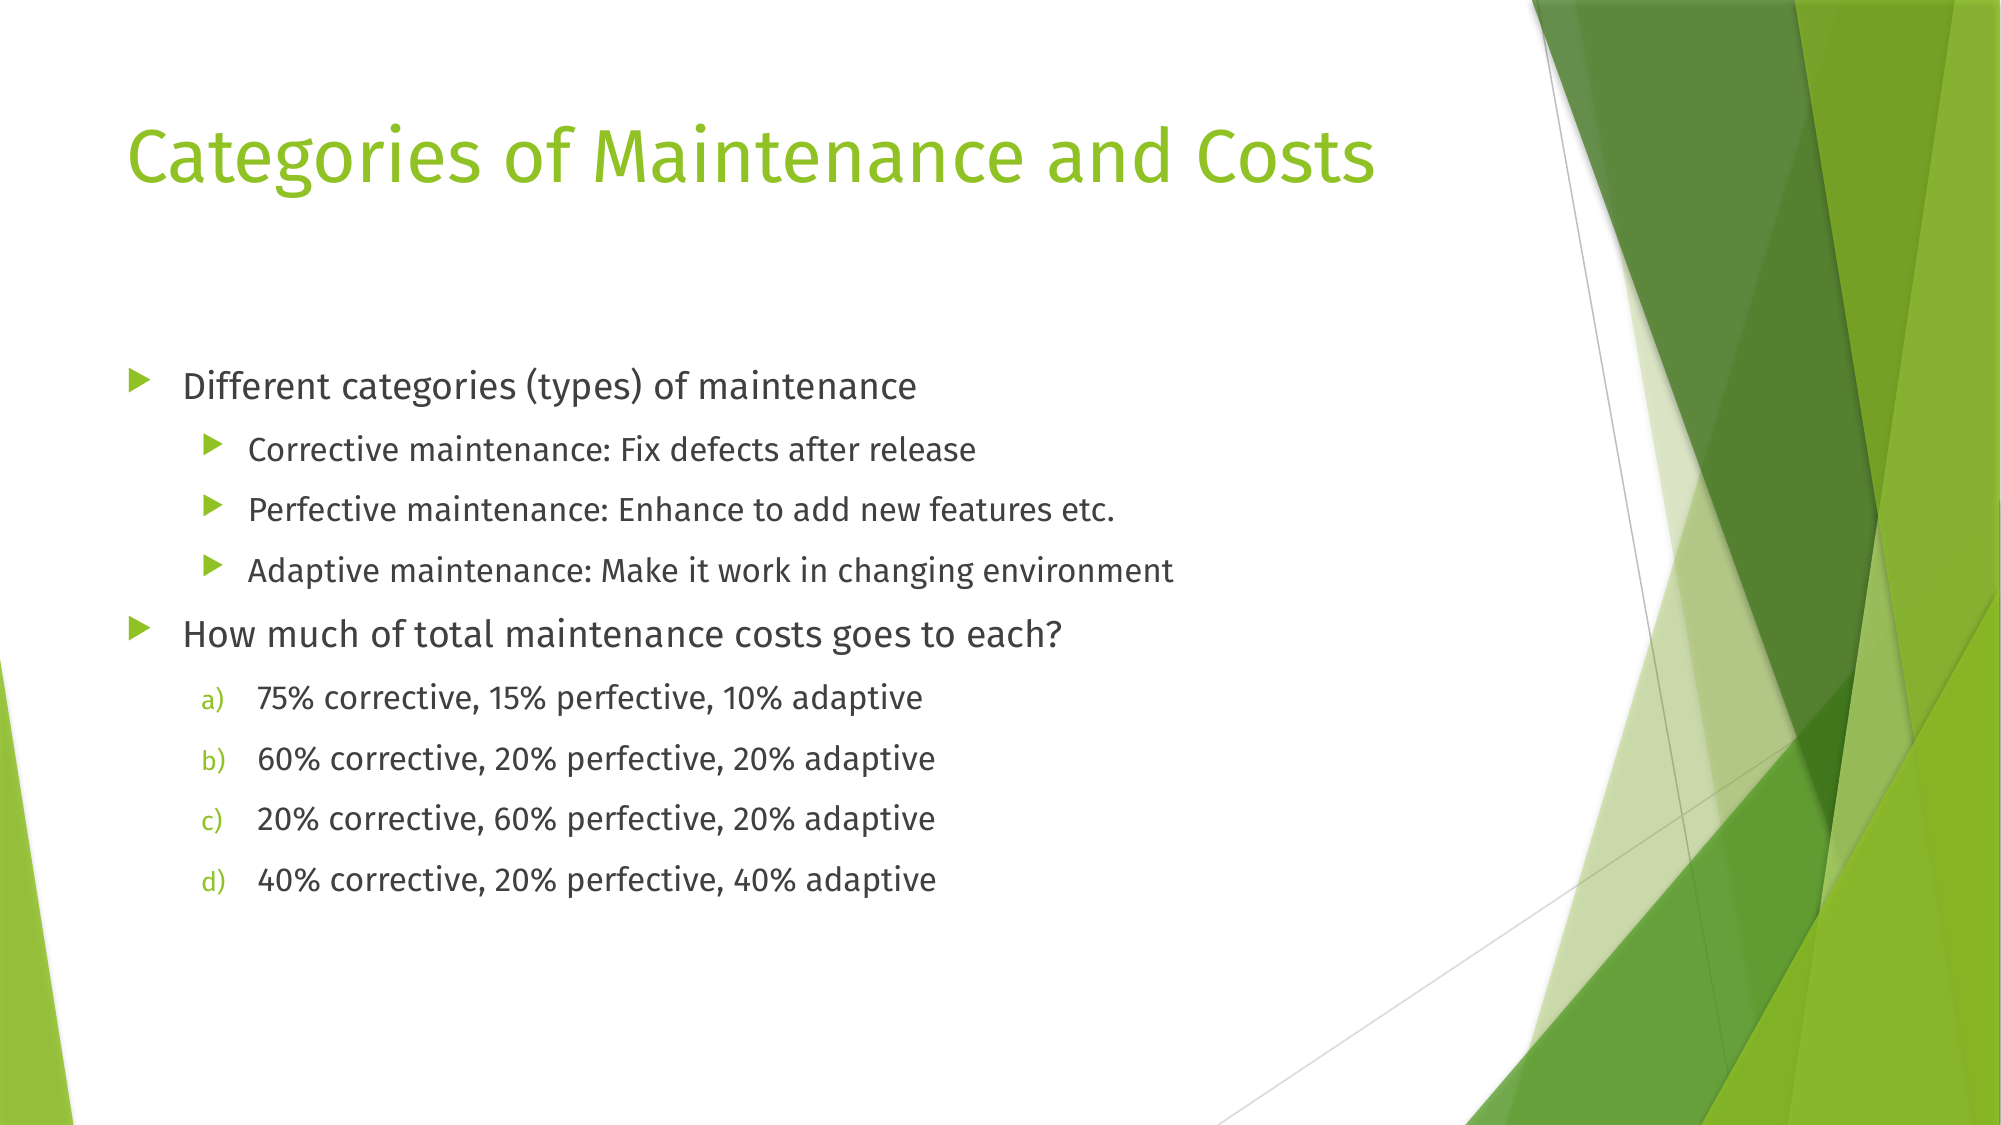

# Categories of Maintenance and Costs
Different categories (types) of maintenance
Corrective maintenance: Fix defects after release
Perfective maintenance: Enhance to add new features etc.
Adaptive maintenance: Make it work in changing environment
How much of total maintenance costs goes to each?
75% corrective, 15% perfective, 10% adaptive
60% corrective, 20% perfective, 20% adaptive
20% corrective, 60% perfective, 20% adaptive
40% corrective, 20% perfective, 40% adaptive